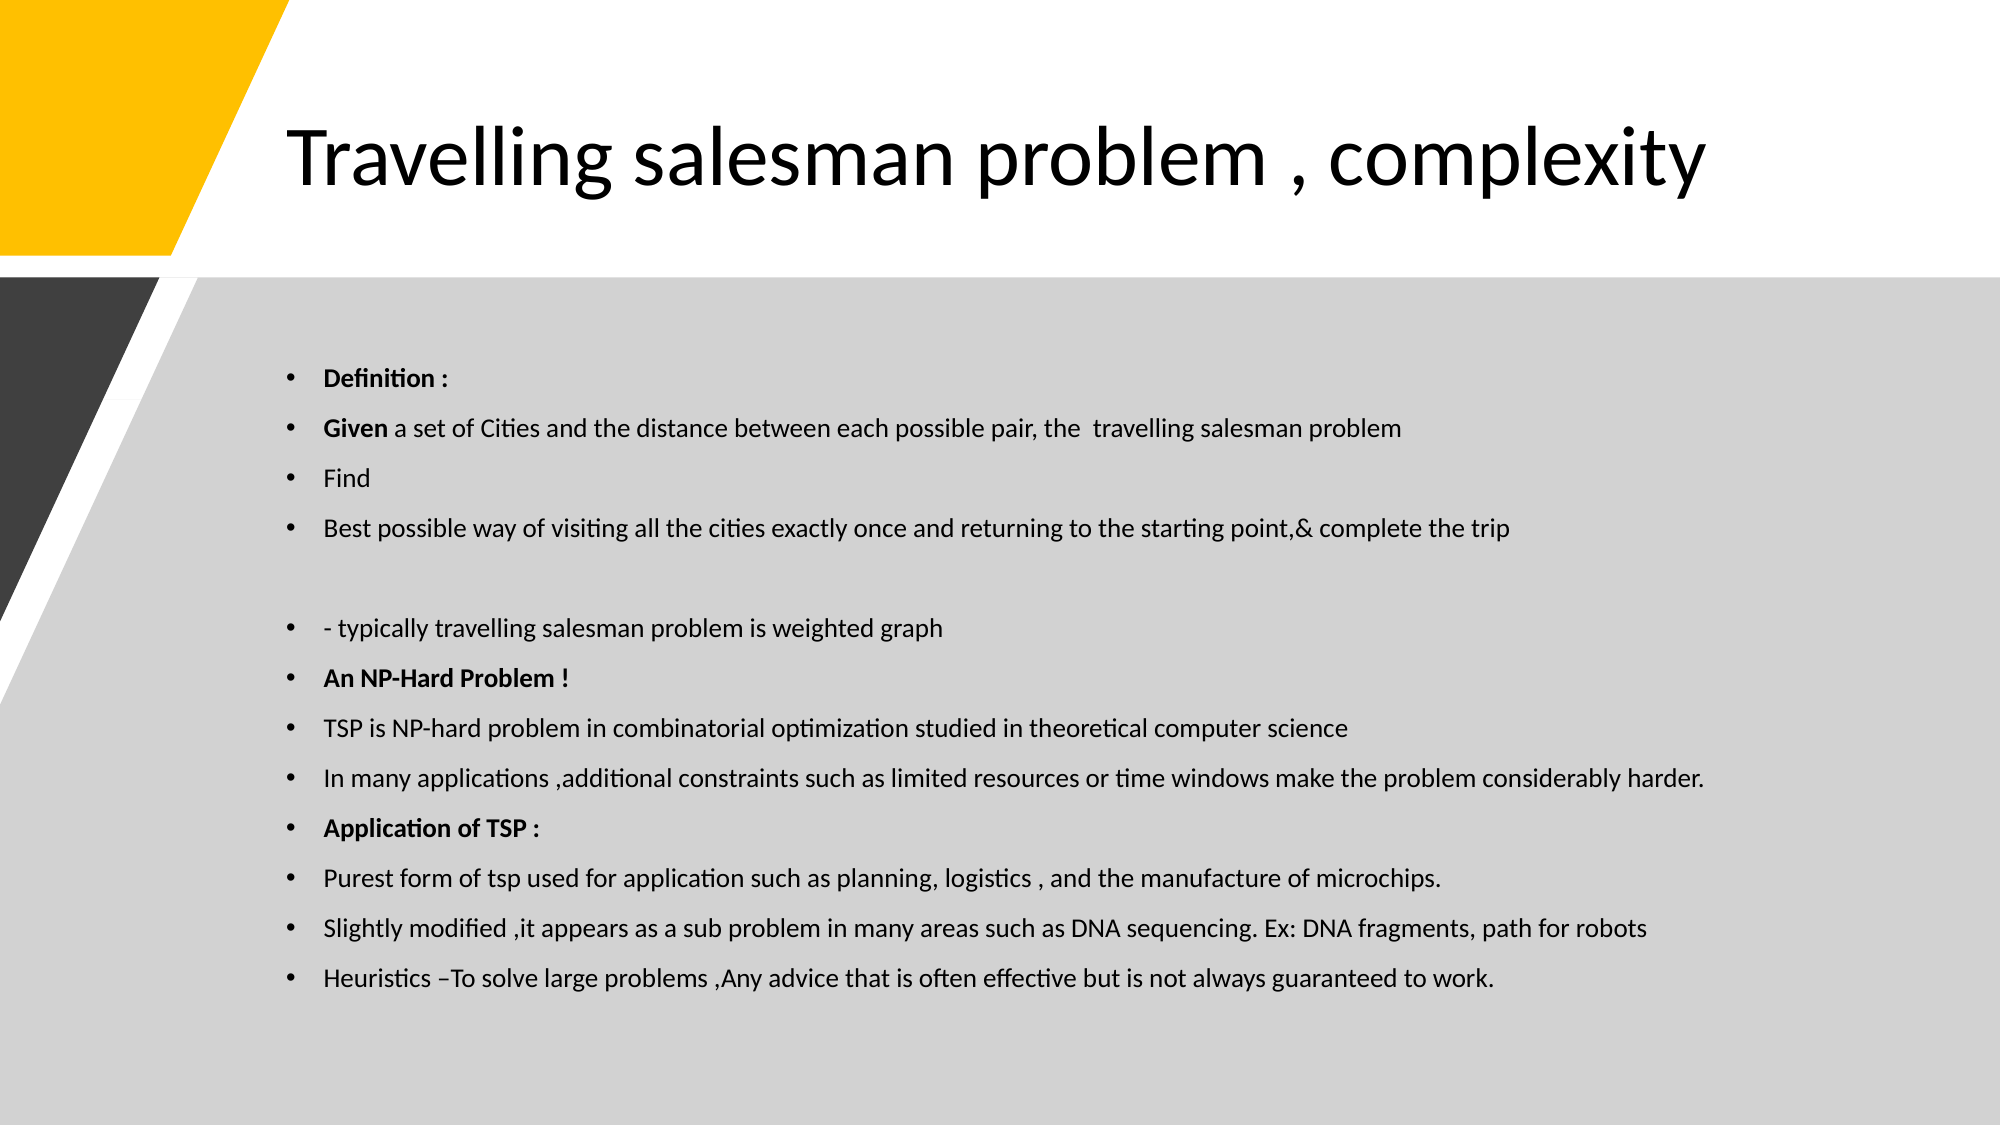

# Travelling salesman problem , complexity

Definition :
Given a set of Cities and the distance between each possible pair, the  travelling salesman problem
Find
Best possible way of visiting all the cities exactly once and returning to the starting point,& complete the trip

- typically travelling salesman problem is weighted graph
An NP-Hard Problem !
TSP is NP-hard problem in combinatorial optimization studied in theoretical computer science
In many applications ,additional constraints such as limited resources or time windows make the problem considerably harder.
Application of TSP :
Purest form of tsp used for application such as planning, logistics , and the manufacture of microchips.
Slightly modified ,it appears as a sub problem in many areas such as DNA sequencing. Ex: DNA fragments, path for robots
Heuristics –To solve large problems ,Any advice that is often effective but is not always guaranteed to work.